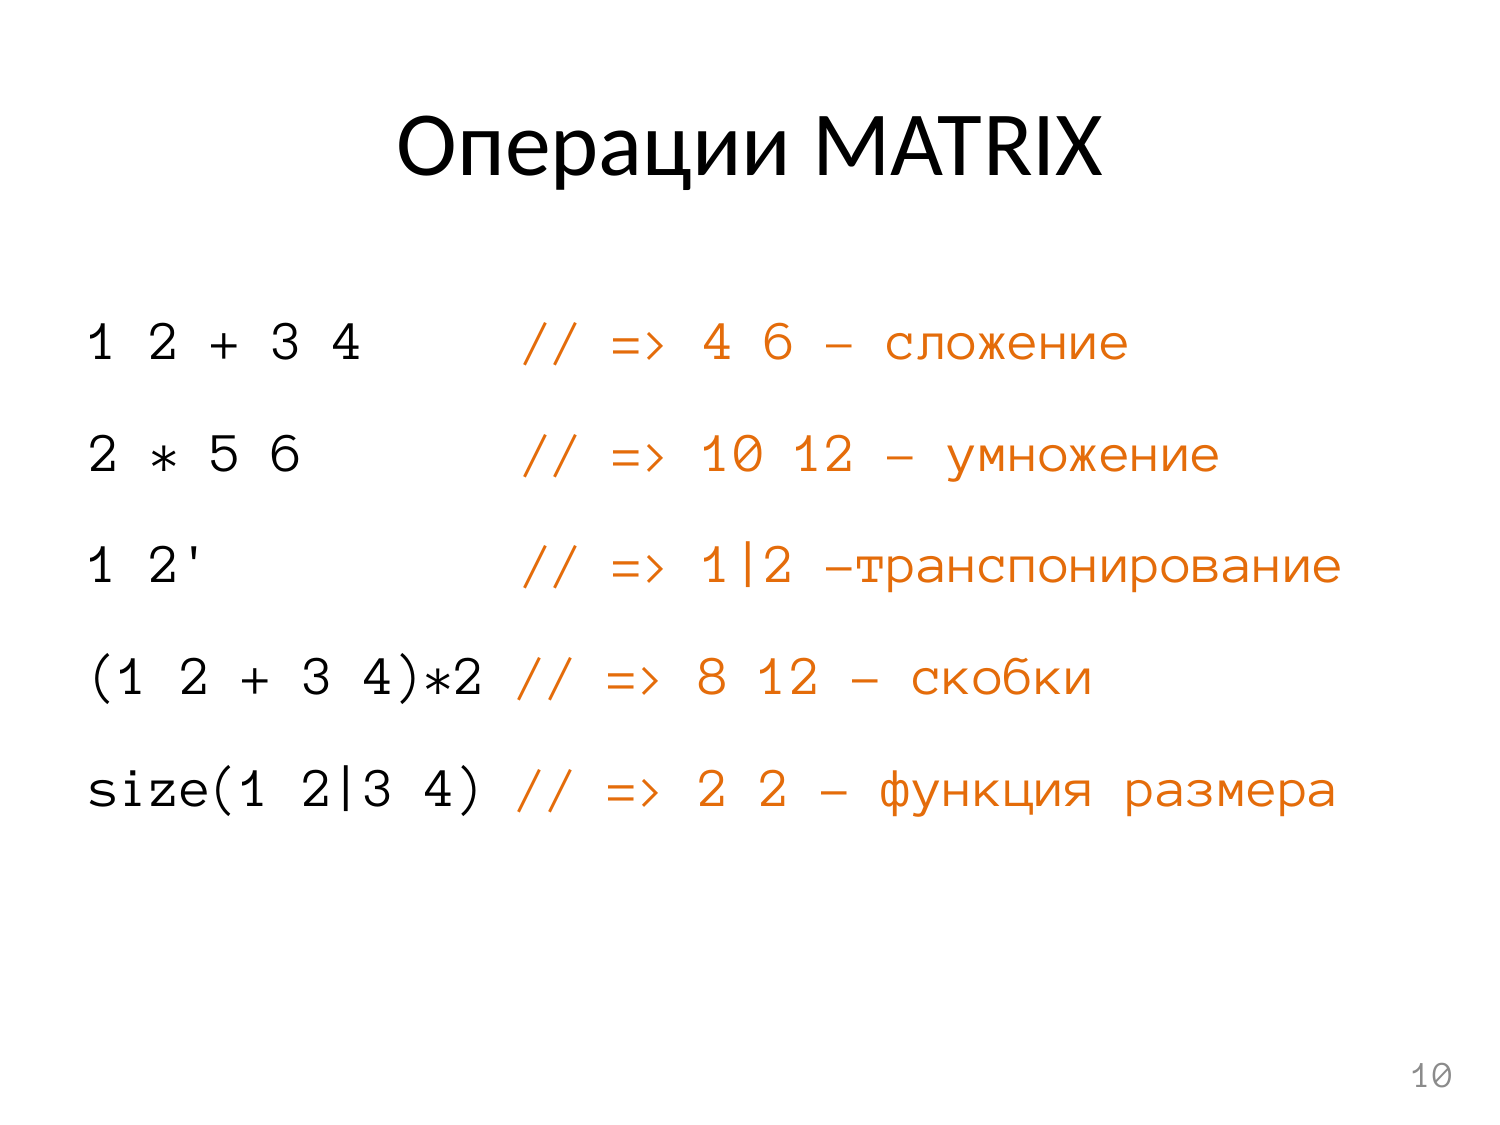

# Операции МАТRIX
1 2 + 3 4 		// => 4 6 – сложение
2 * 5 6   		// => 10 12 – умножение
1 2'      		// => 1|2 -транспонирование
(1 2 + 3 4)*2 // => 8 12 - скобки
size(1 2|3 4) // => 2 2 - функция размера

10